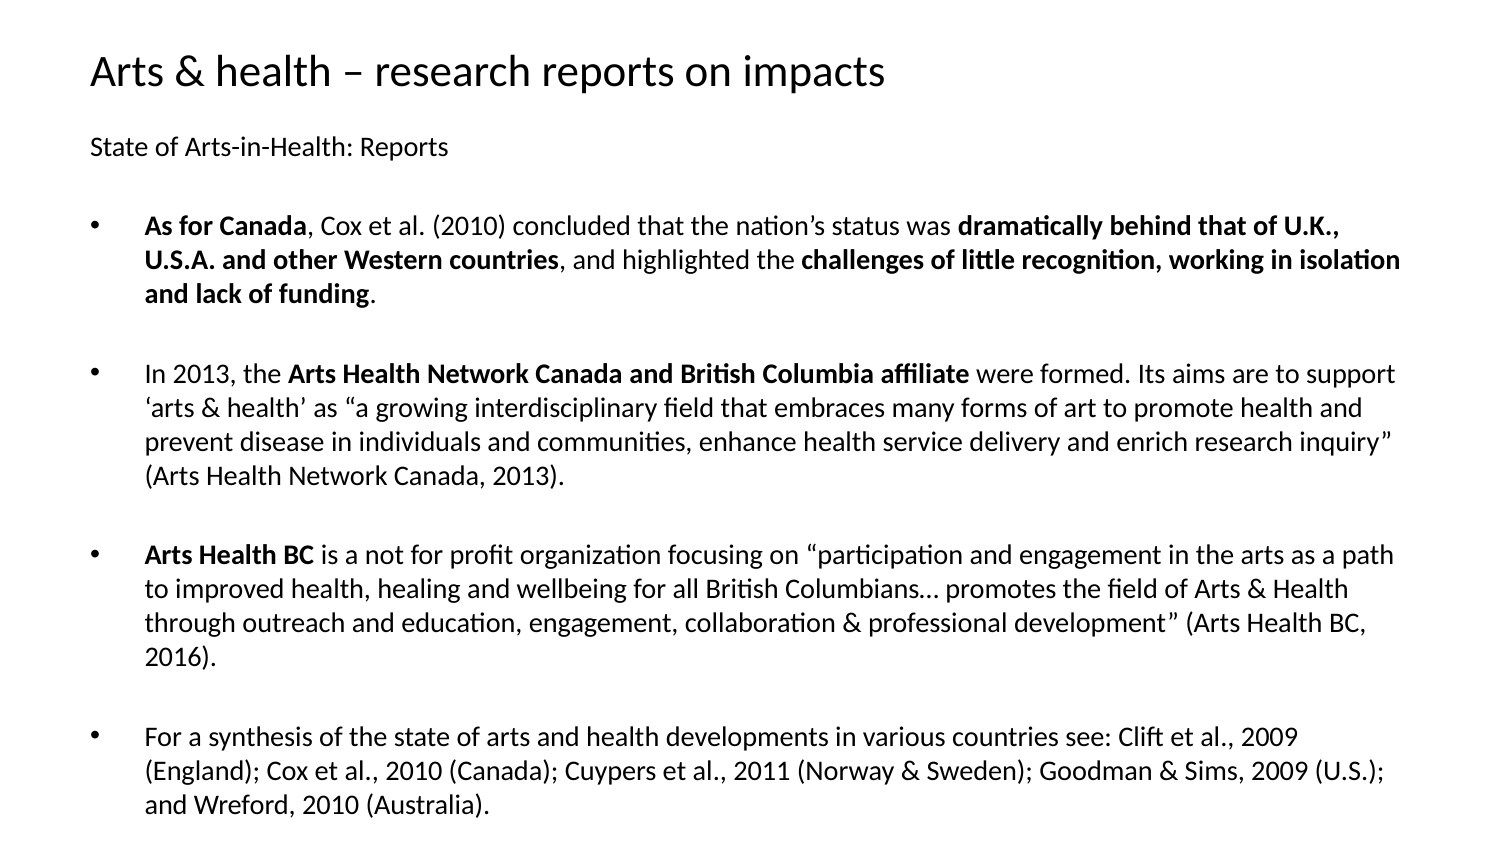

# Arts & health – research reports on impacts
State of Arts-in-Health: Reports

As for Canada, Cox et al. (2010) concluded that the nation’s status was dramatically behind that of U.K., U.S.A. and other Western countries, and highlighted the challenges of little recognition, working in isolation and lack of funding.

In 2013, the Arts Health Network Canada and British Columbia affiliate were formed. Its aims are to support ‘arts & health’ as “a growing interdisciplinary field that embraces many forms of art to promote health and prevent disease in individuals and communities, enhance health service delivery and enrich research inquiry” (Arts Health Network Canada, 2013).

Arts Health BC is a not for profit organization focusing on “participation and engagement in the arts as a path to improved health, healing and wellbeing for all British Columbians… promotes the field of Arts & Health through outreach and education, engagement, collaboration & professional development” (Arts Health BC, 2016).

For a synthesis of the state of arts and health developments in various countries see: Clift et al., 2009 (England); Cox et al., 2010 (Canada); Cuypers et al., 2011 (Norway & Sweden); Goodman & Sims, 2009 (U.S.); and Wreford, 2010 (Australia).